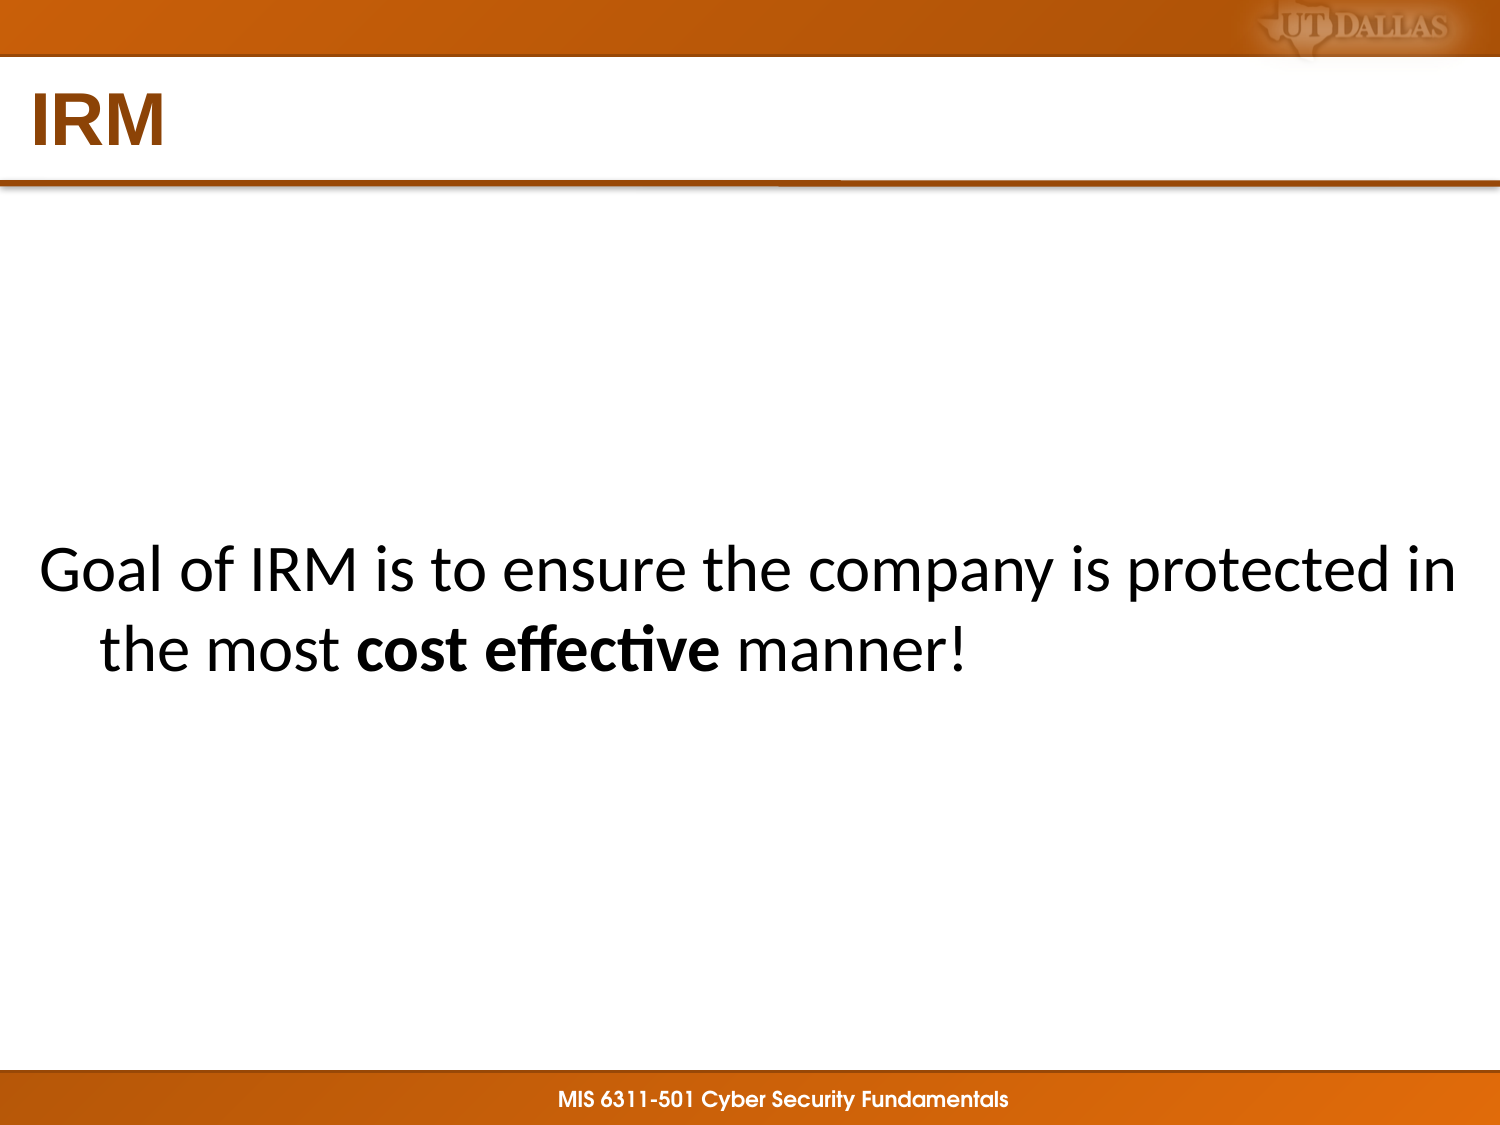

# IRM

Goal of IRM is to ensure the company is protected in the most cost effective manner!